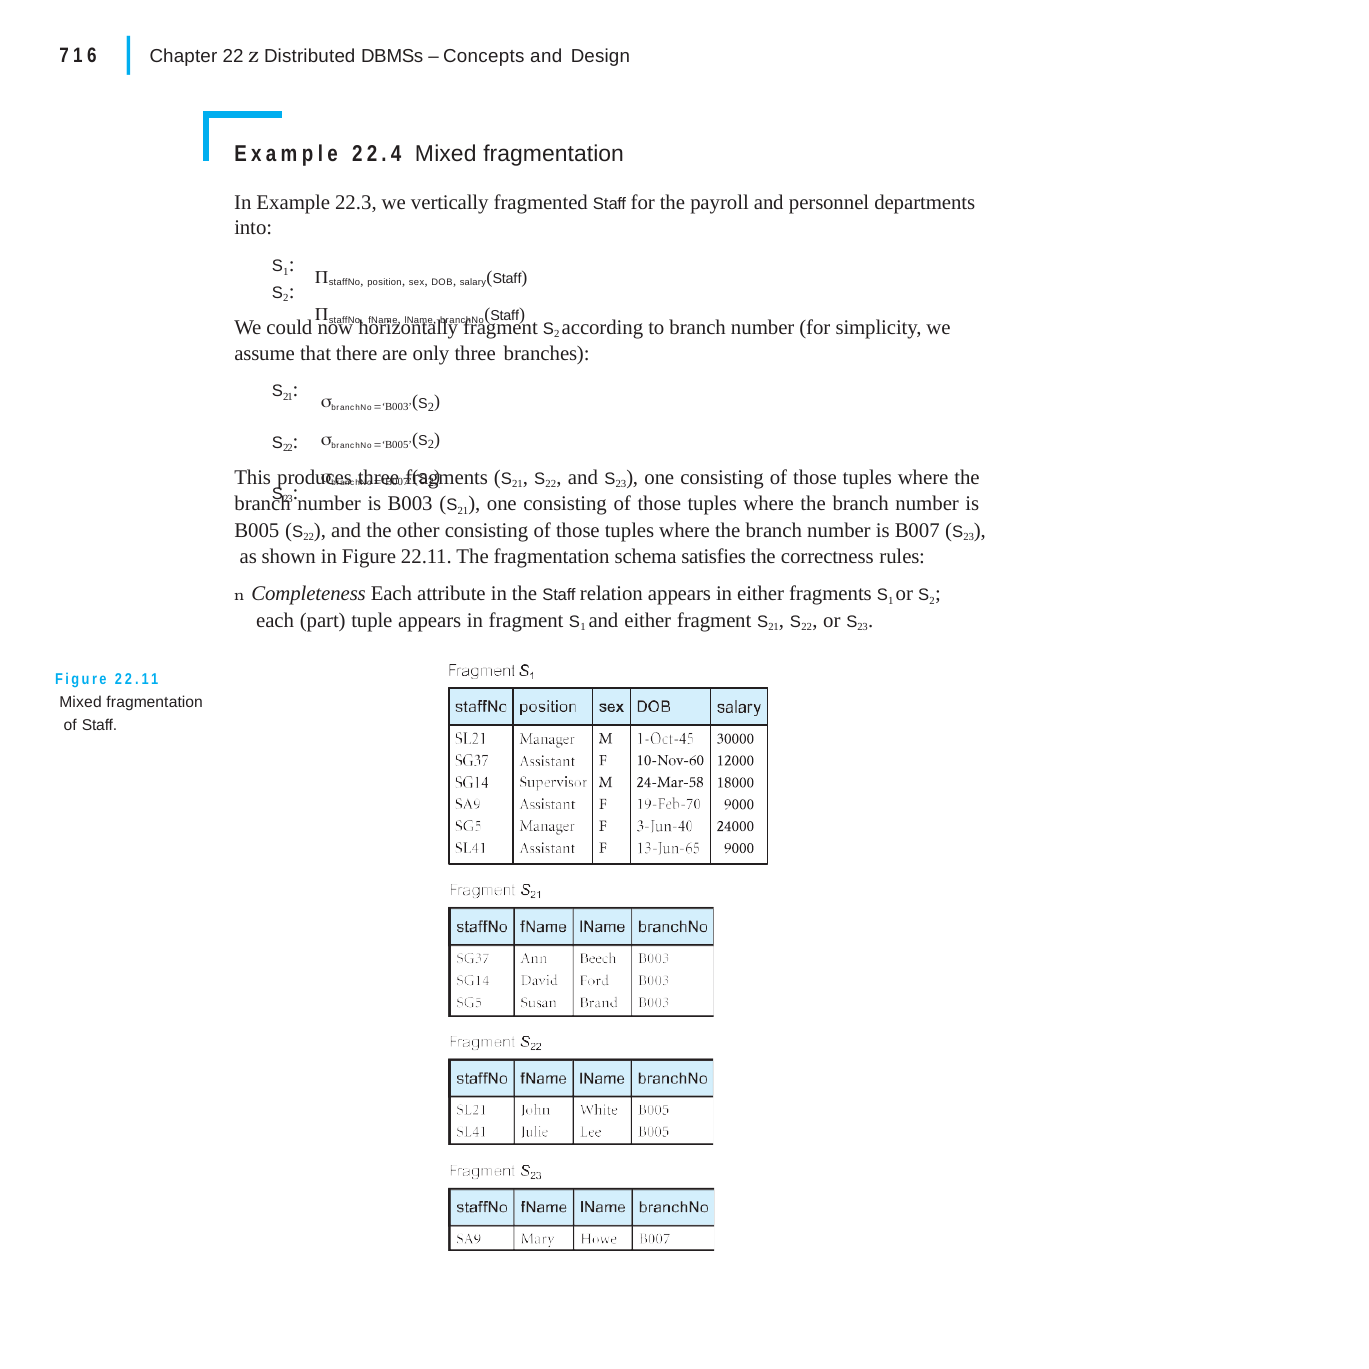

|
716
Chapter 22 z Distributed DBMSs – Concepts and Design

Example 22.4 Mixed fragmentation
In Example 22.3, we vertically fragmented Staff for the payroll and personnel departments  into:
S1:
S2:
ΠstaffNo, position, sex, DOB, salary(Staff)
ΠstaffNo, fName, lName, branchNo(Staff)
We could now horizontally fragment S2 according to branch number (for simplicity, we  assume that there are only three branches):
S21:  S22:  S23:
σbranchNo=‘B003’(S2)
σbranchNo=‘B005’(S2)
σbranchNo=‘B007’(S2)
This produces three fragments (S21, S22, and S23), one consisting of those tuples where the  branch number is B003 (S21), one consisting of those tuples where the branch number is  B005 (S22), and the other consisting of those tuples where the branch number is B007 (S23),  as shown in Figure 22.11. The fragmentation schema satisfies the correctness rules:
n Completeness Each attribute in the Staff relation appears in either fragments S1 or S2;  each (part) tuple appears in fragment S1 and either fragment S21, S22, or S23.

Figure 22.11  Mixed fragmentation  of Staff.